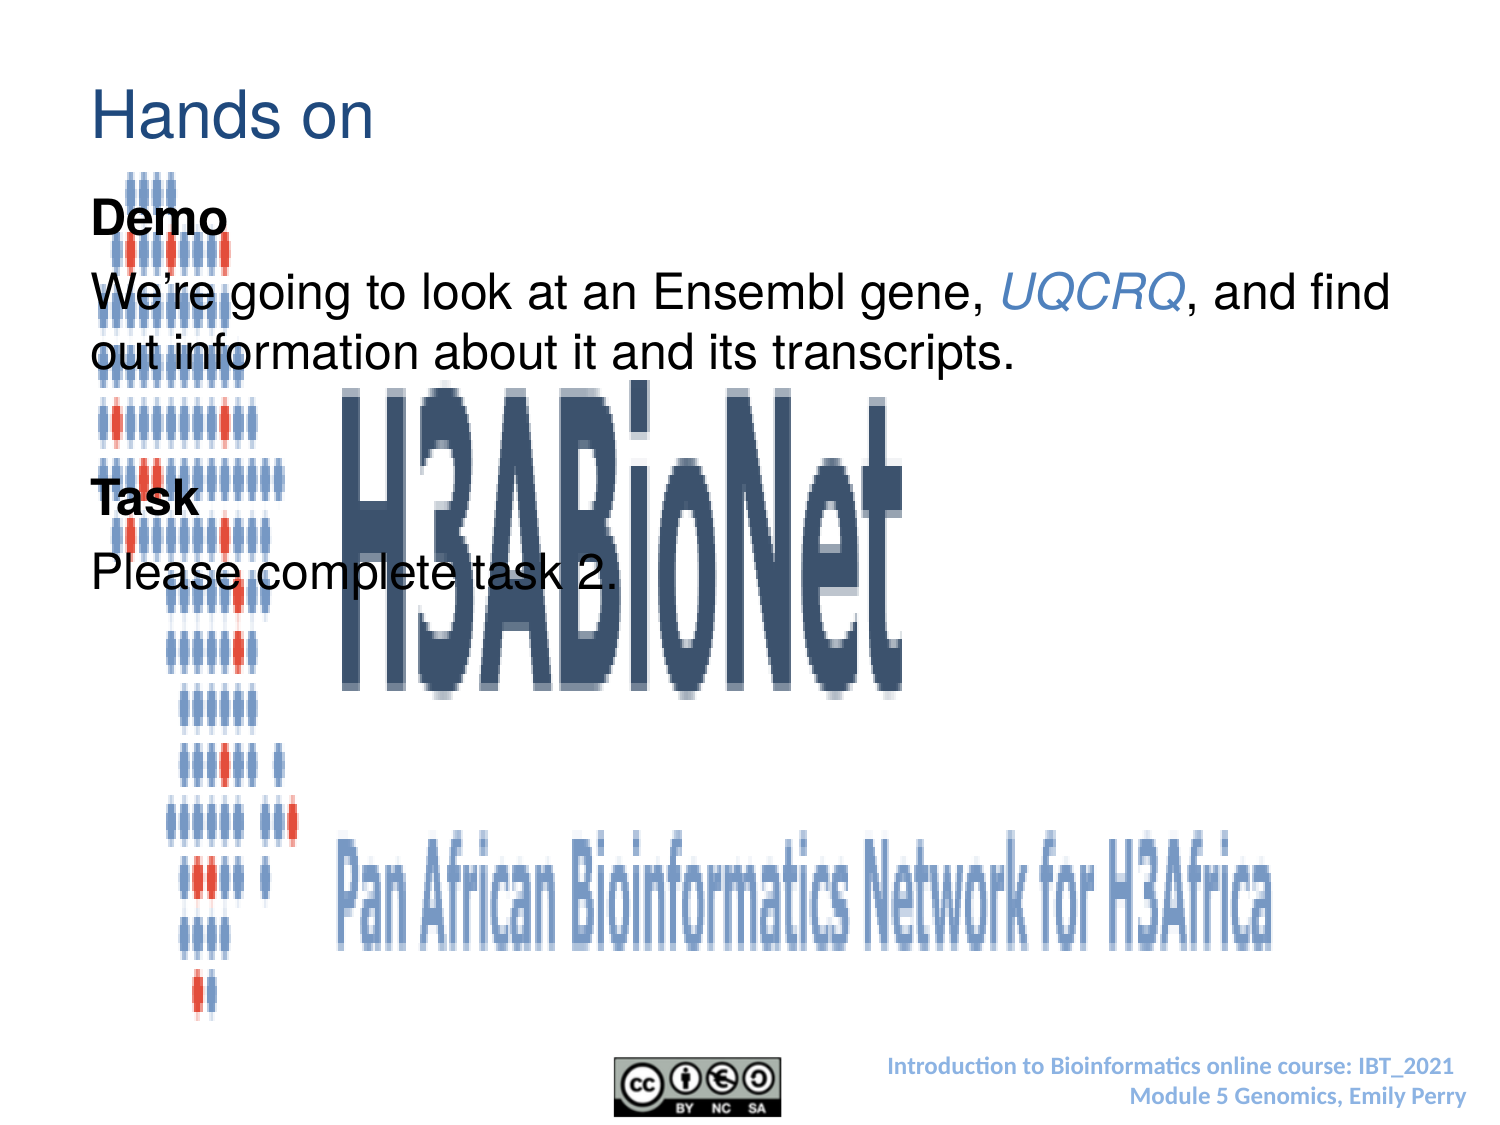

# Hands on
Demo
We’re going to look at an Ensembl gene, UQCRQ, and find out information about it and its transcripts.

Task
Please complete task 2.